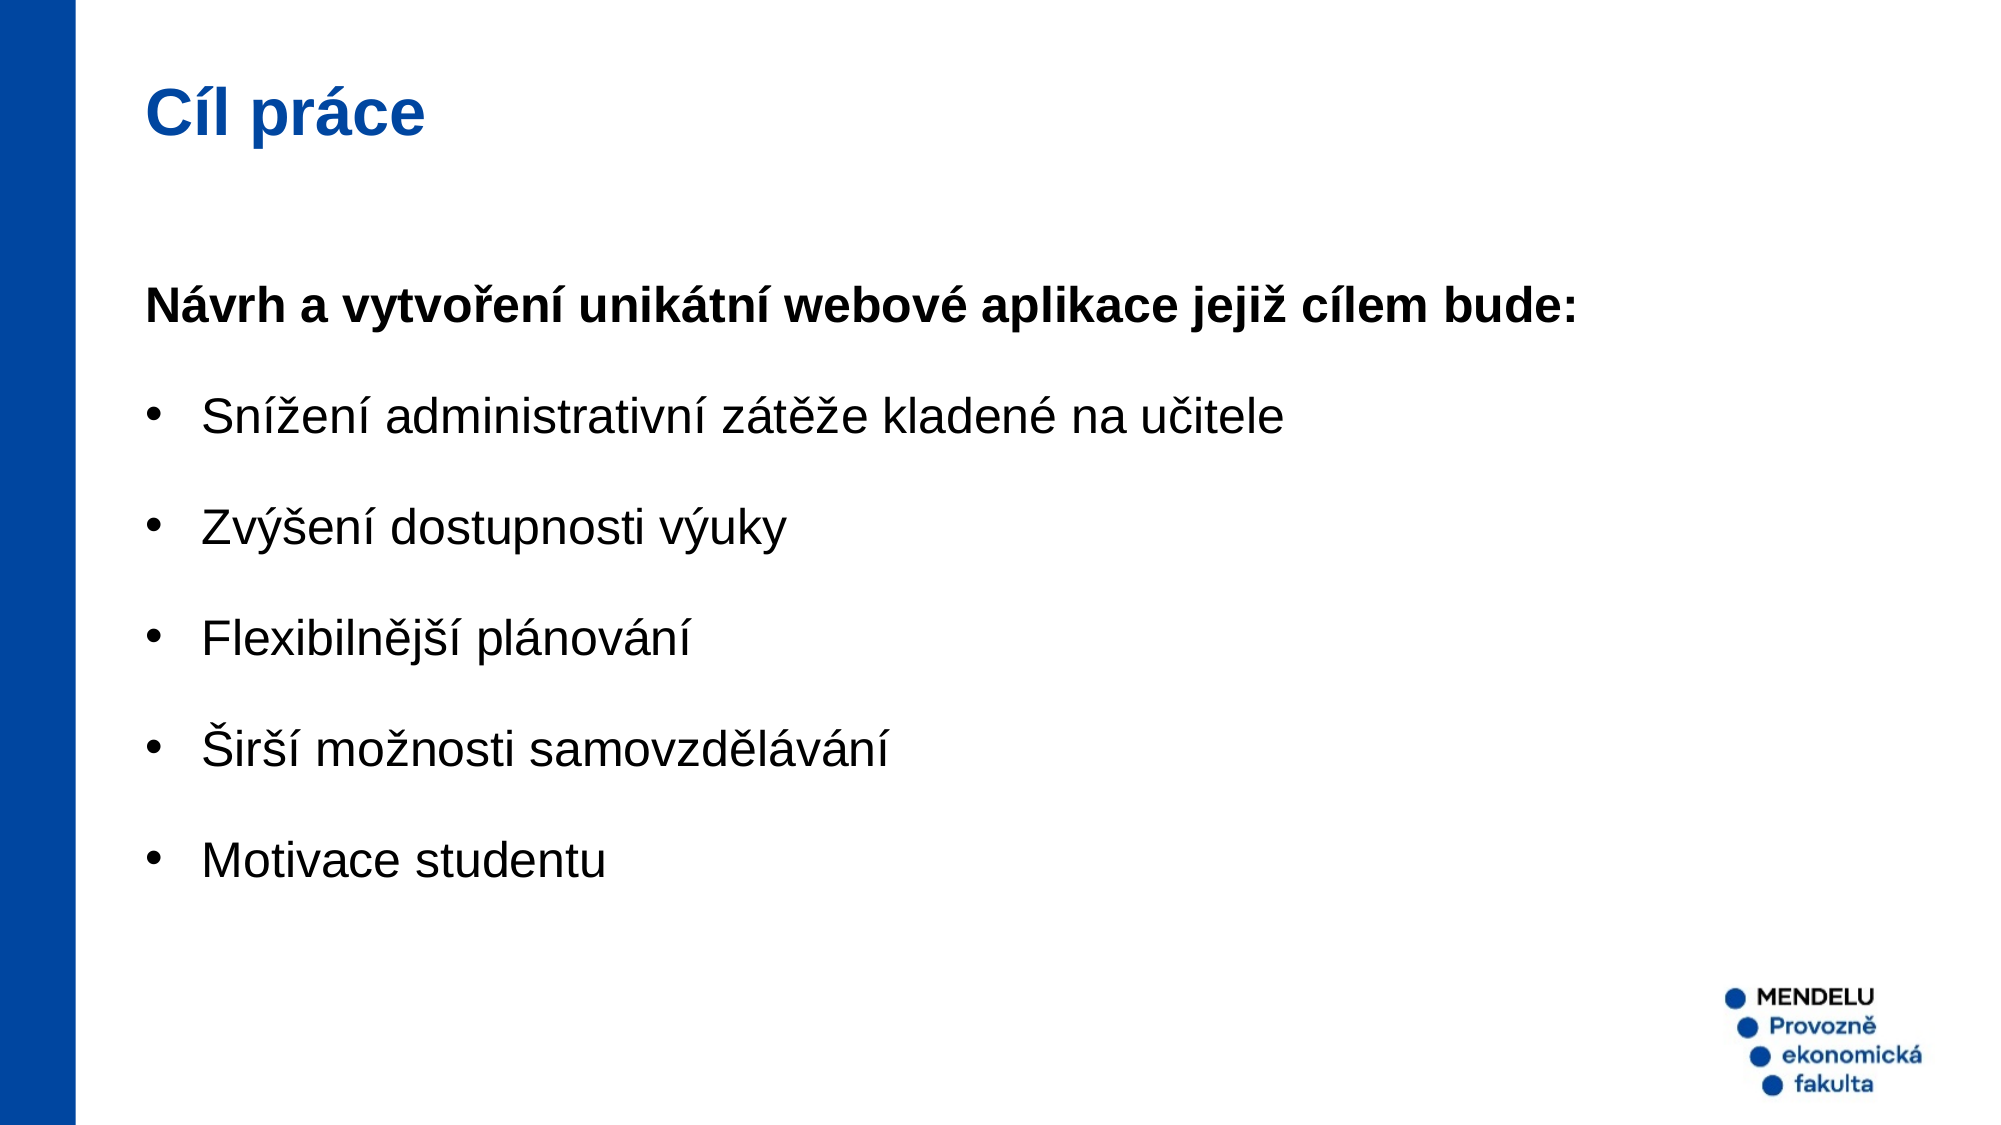

Cíl práce

Návrh a vytvoření unikátní webové aplikace jejiž cílem bude:
Snížení administrativní zátěže kladené na učitele
Zvýšení dostupnosti výuky
Flexibilnější plánování
Širší možnosti samovzdělávání
Motivace studentu